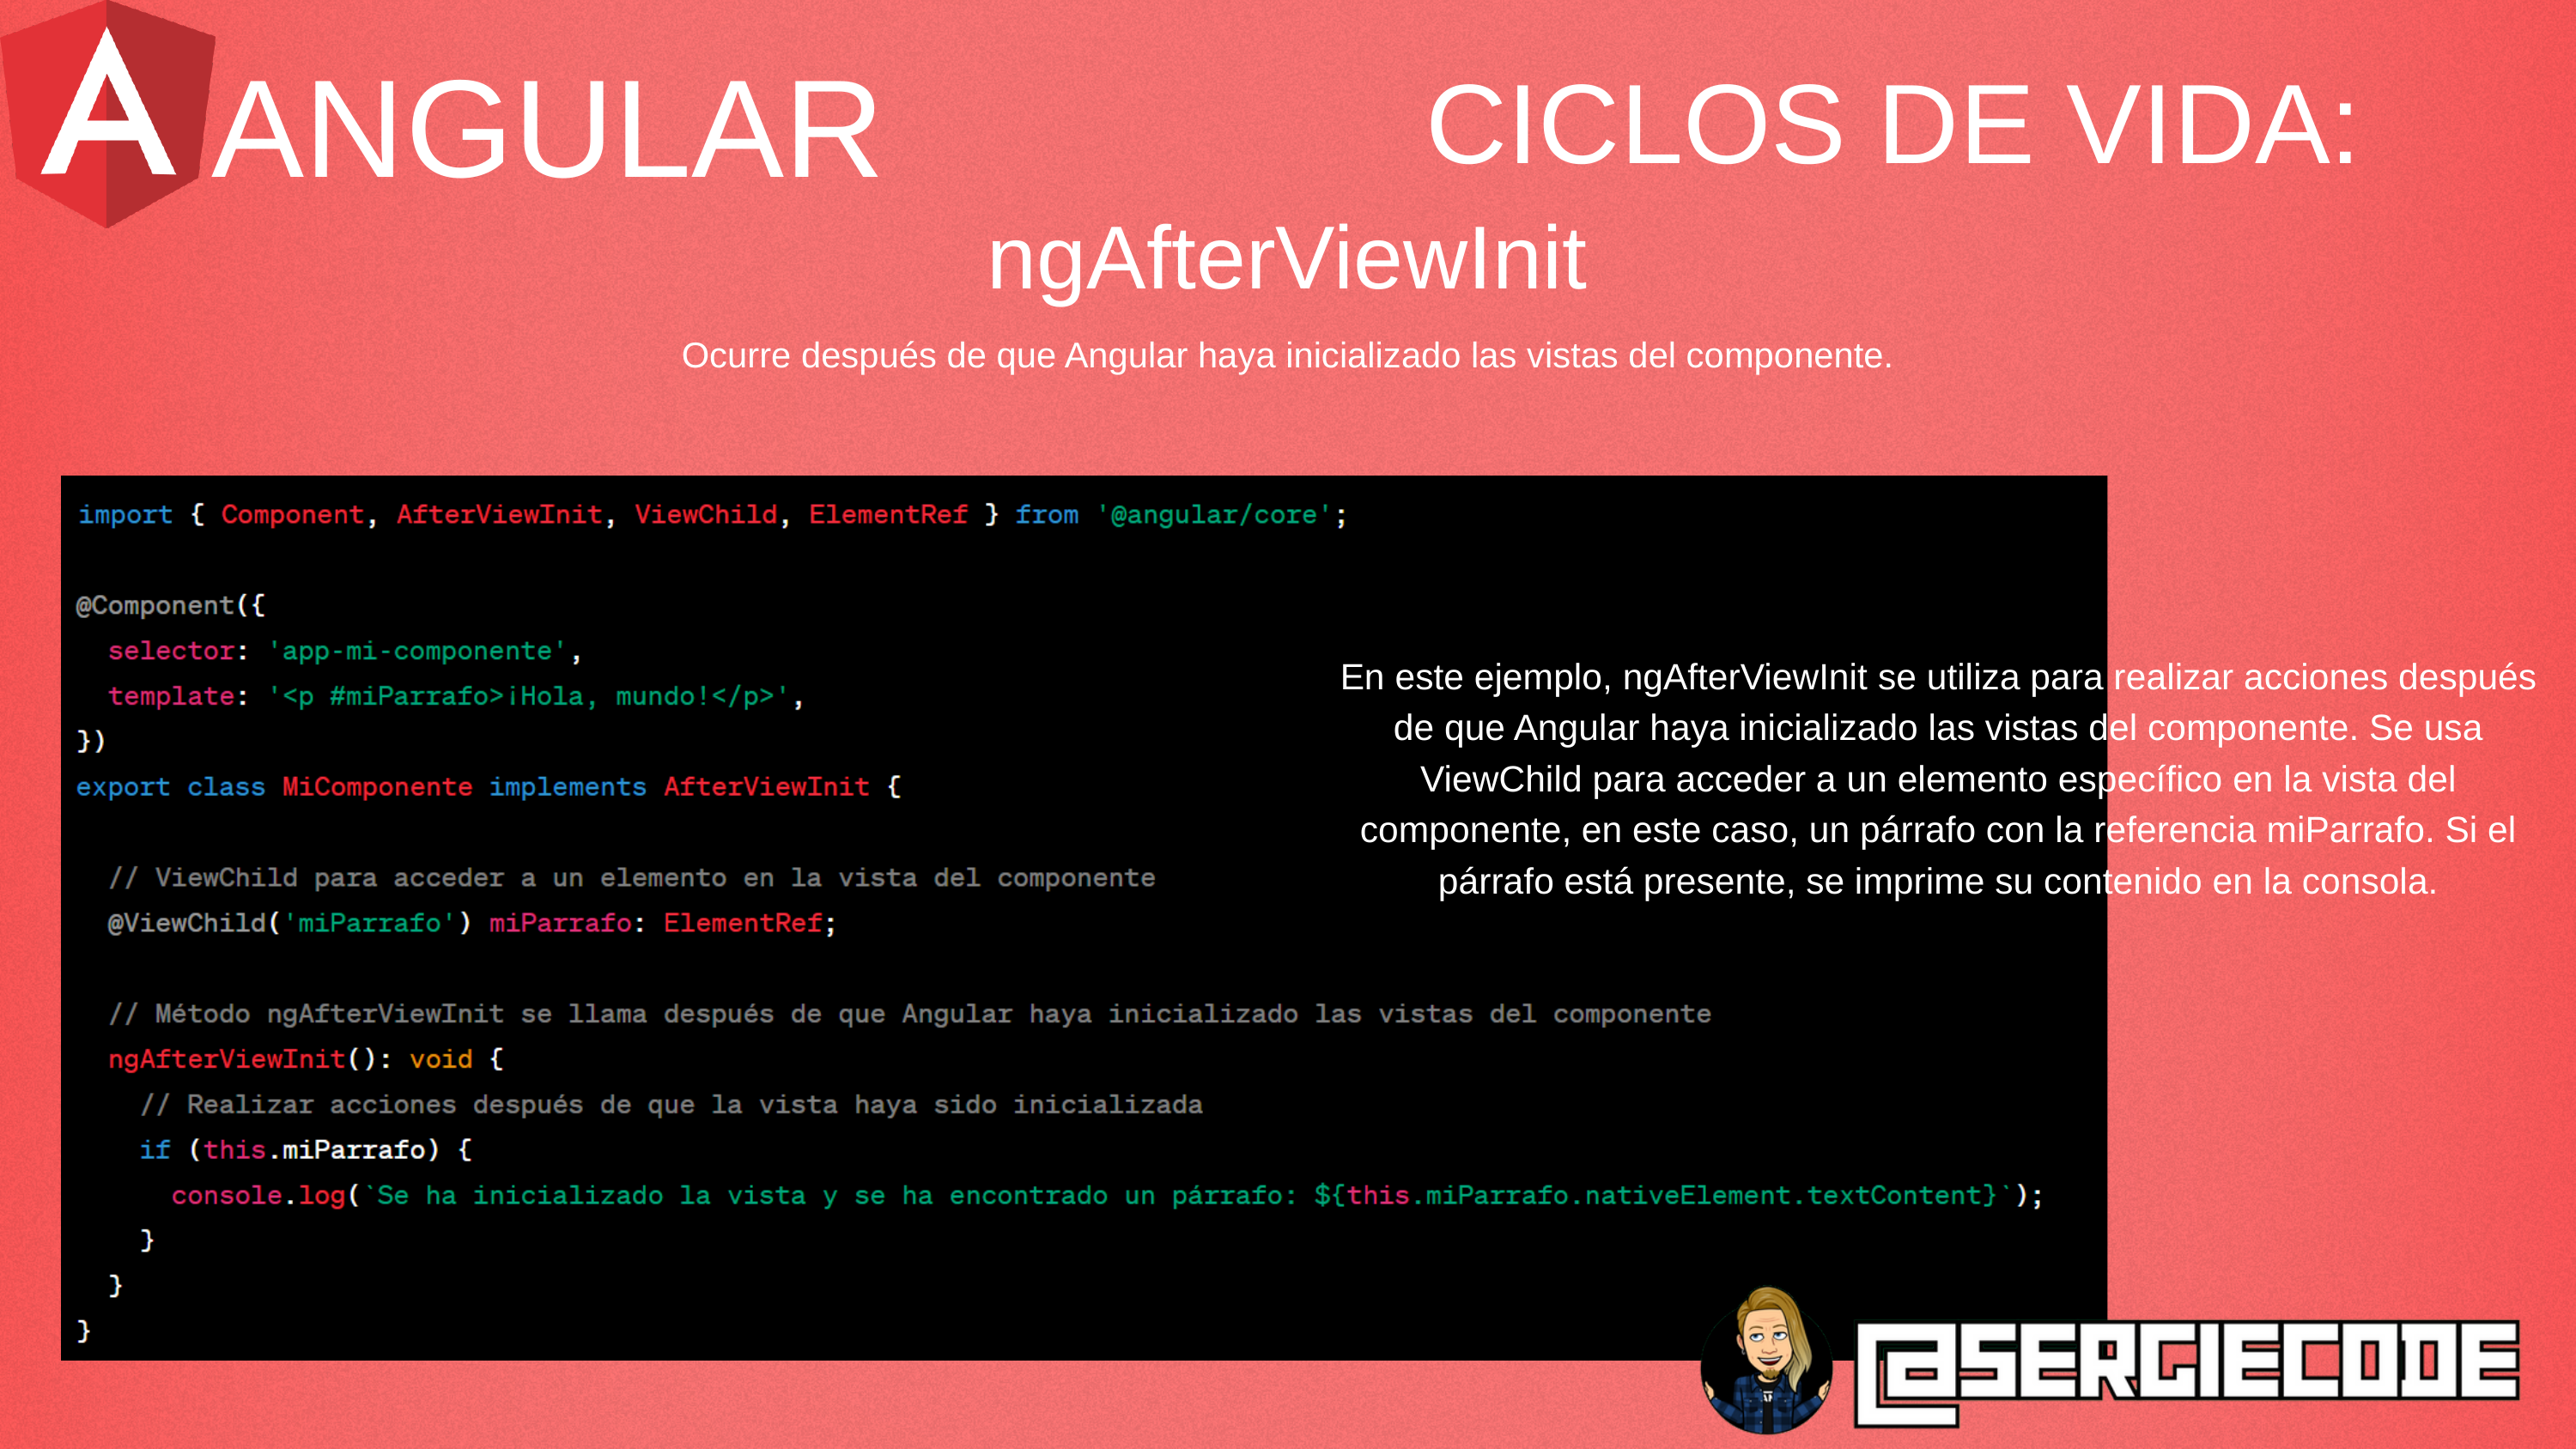

ANGULAR
CICLOS DE VIDA:
ngAfterViewInit
Ocurre después de que Angular haya inicializado las vistas del componente.

En este ejemplo, ngAfterViewInit se utiliza para realizar acciones después de que Angular haya inicializado las vistas del componente. Se usa ViewChild para acceder a un elemento específico en la vista del componente, en este caso, un párrafo con la referencia miParrafo. Si el párrafo está presente, se imprime su contenido en la consola.